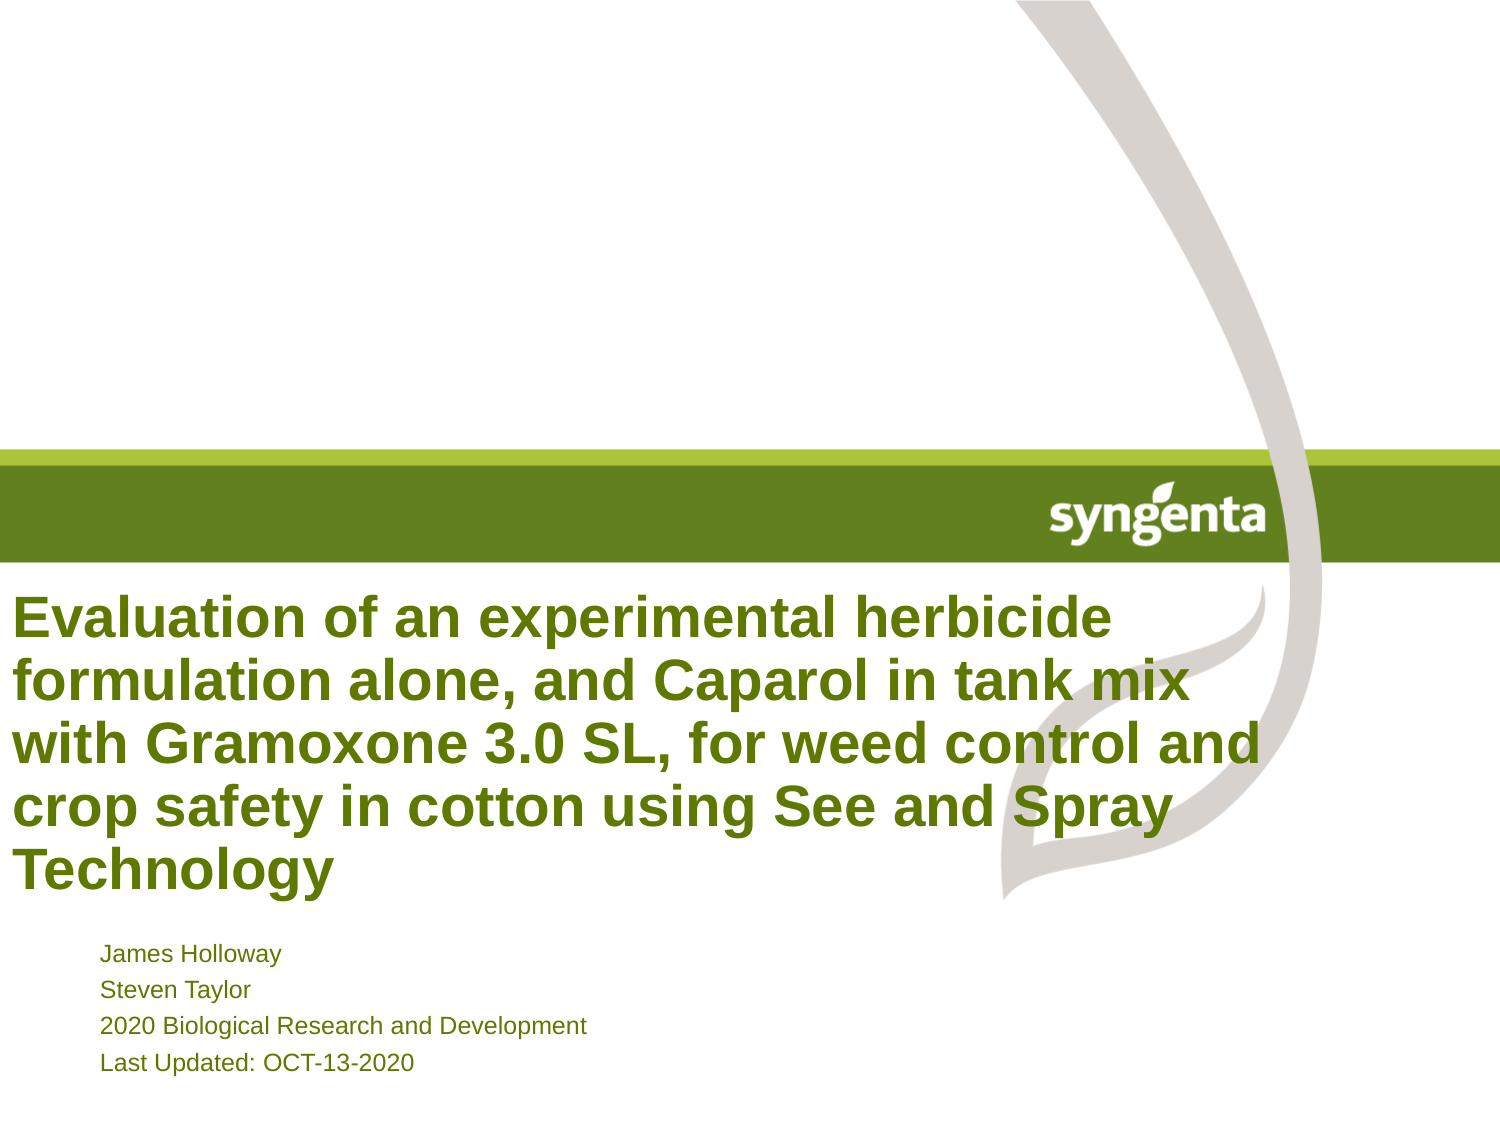

# Evaluation of an experimental herbicide formulation alone, and Caparol in tank mix with Gramoxone 3.0 SL, for weed control and crop safety in cotton using See and Spray Technology
James Holloway
Steven Taylor
2020 Biological Research and Development
Last Updated: OCT-13-2020